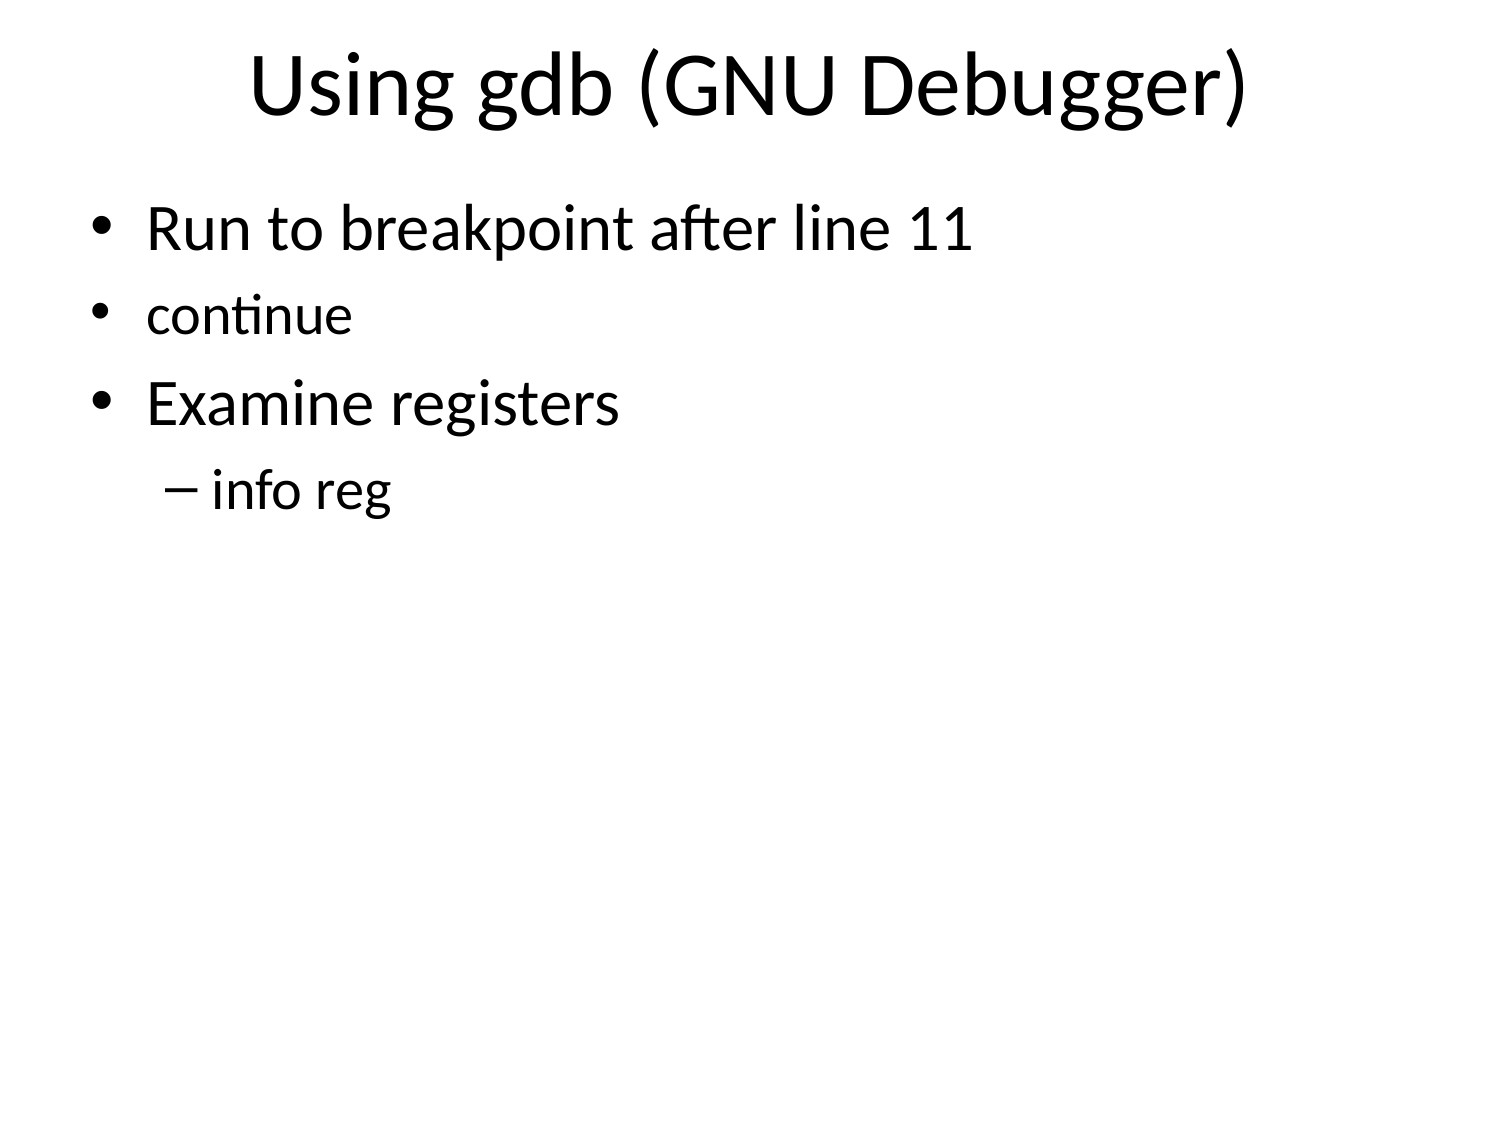

# Using gdb (GNU Debugger)
Run to breakpoint after line 11
continue
Examine registers
info reg